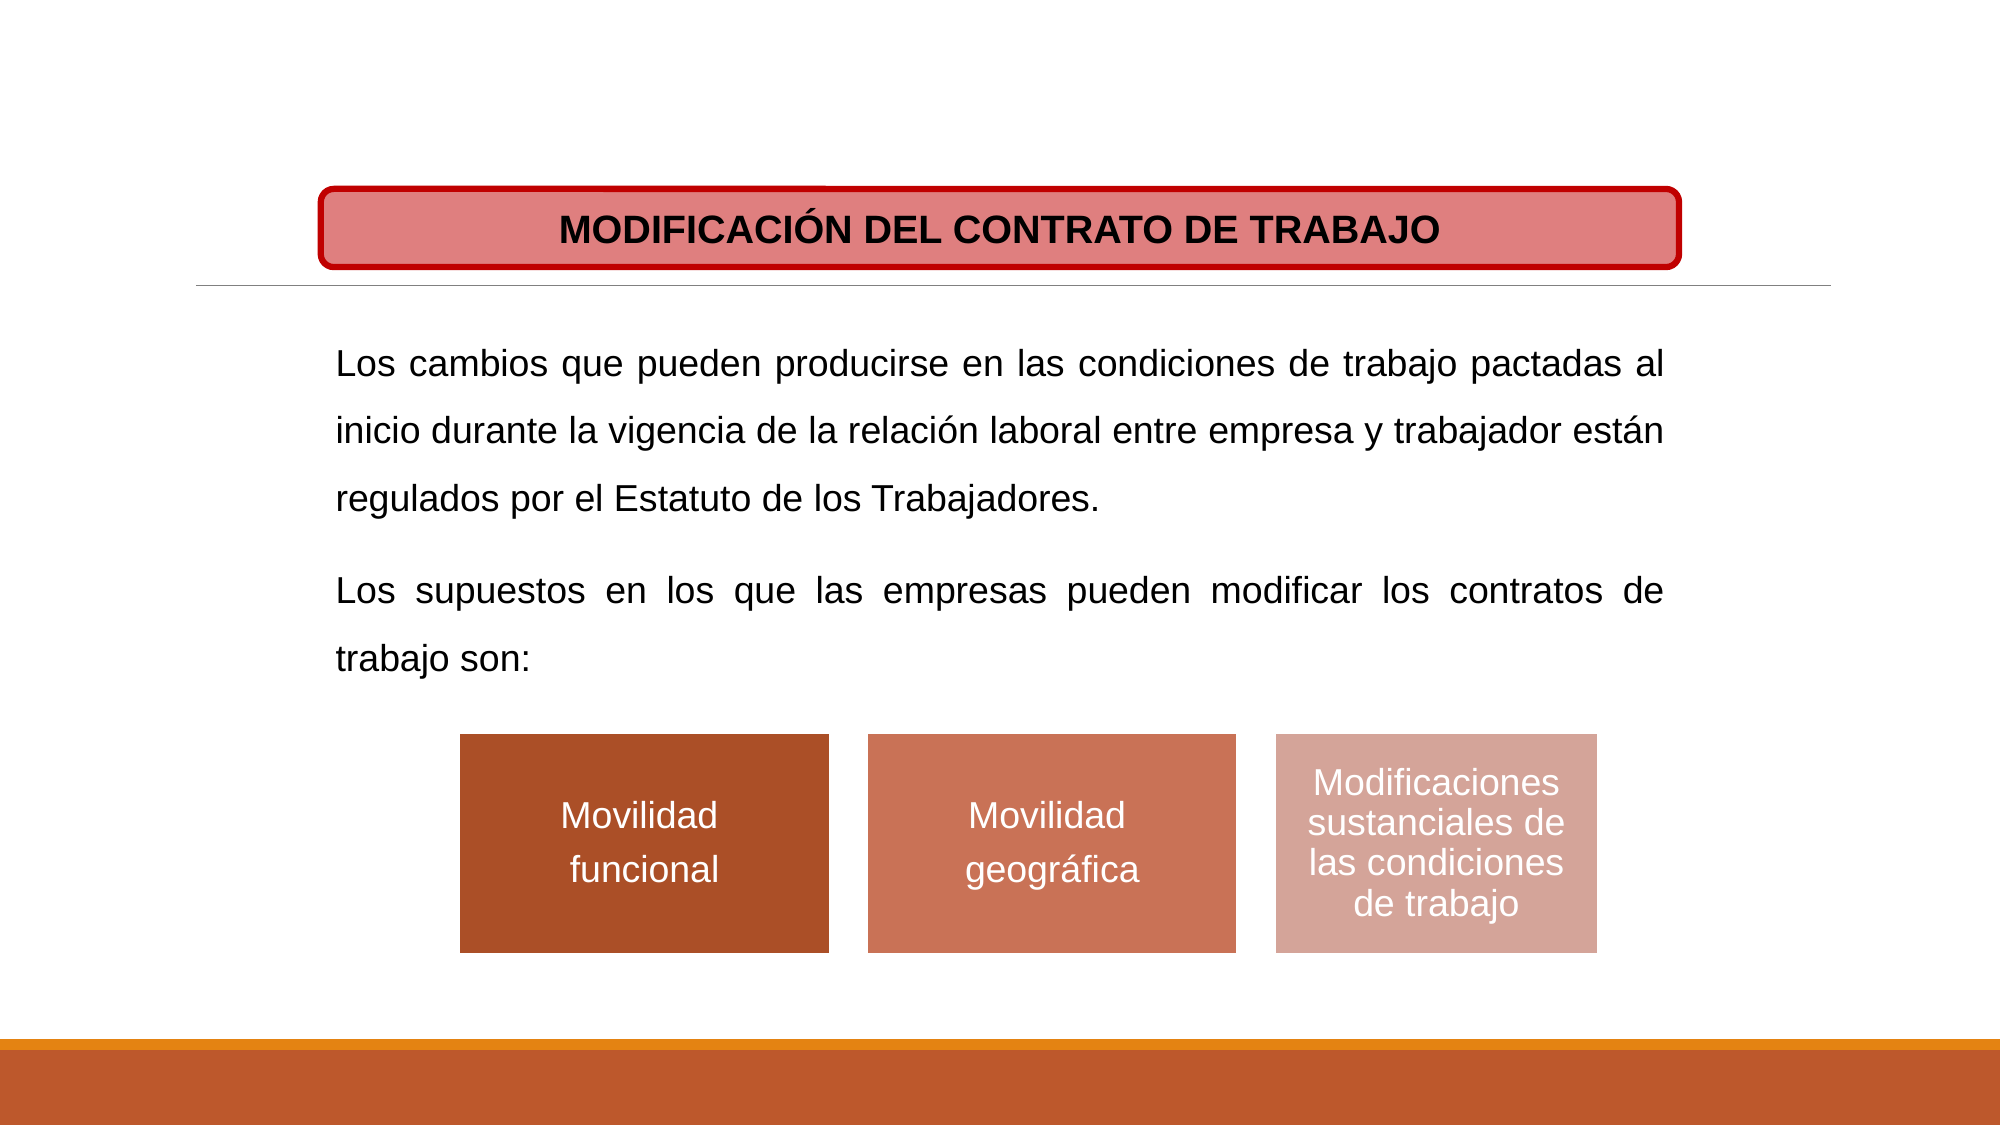

MODIFICACIÓN DEL CONTRATO DE TRABAJO
Los cambios que pueden producirse en las condiciones de trabajo pactadas al inicio durante la vigencia de la relación laboral entre empresa y trabajador están regulados por el Estatuto de los Trabajadores.
Los supuestos en los que las empresas pueden modificar los contratos de trabajo son:
Movilidad
funcional
Movilidad
geográfica
Modificaciones sustanciales de las condiciones de trabajo